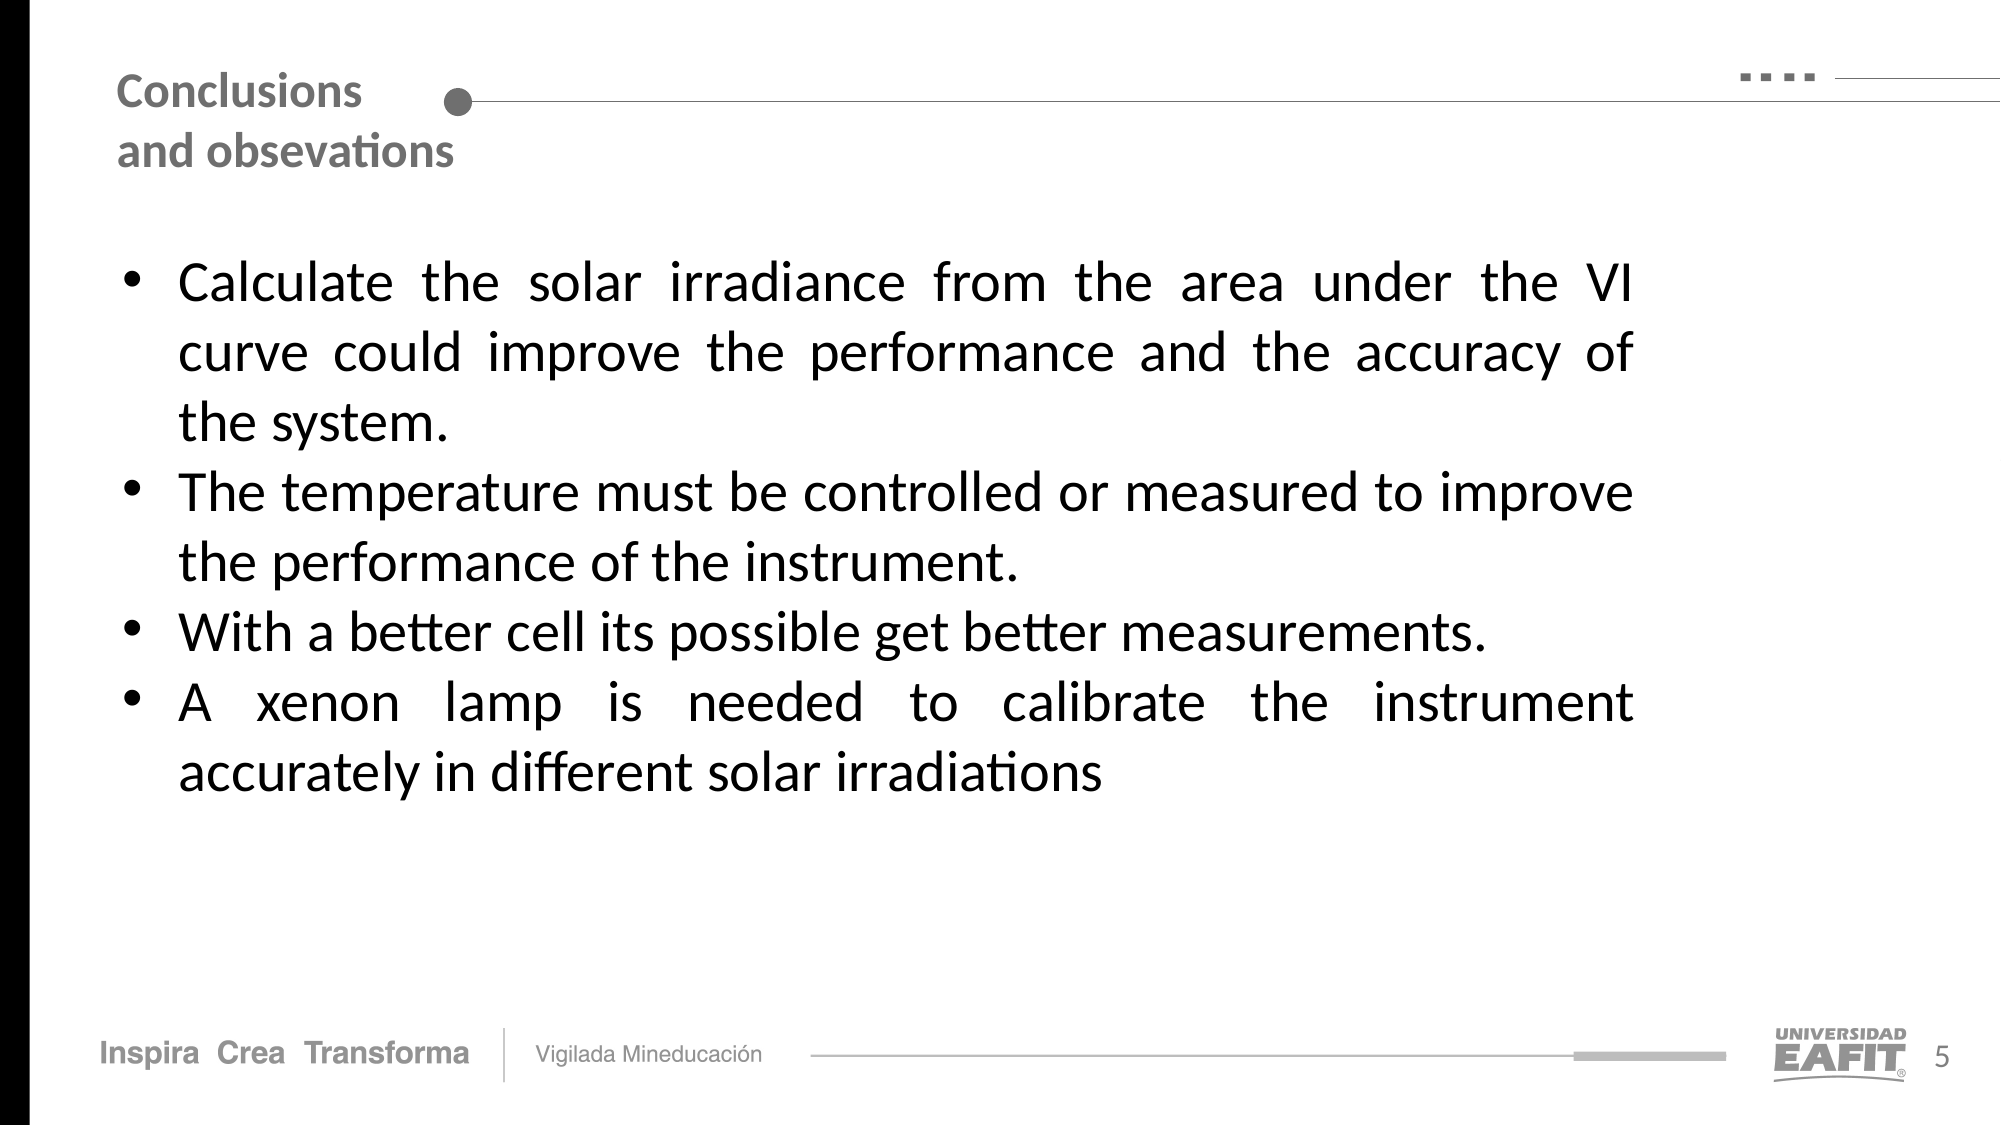

Conclusions  and obsevations

Calculate the solar irradiance from the area under the VI curve could improve the performance and the accuracy of the system.
The temperature must be controlled or measured to improve the performance of the instrument.
With a better cell its possible get better measurements.
A xenon lamp is needed to calibrate the instrument accurately in different solar irradiations
5